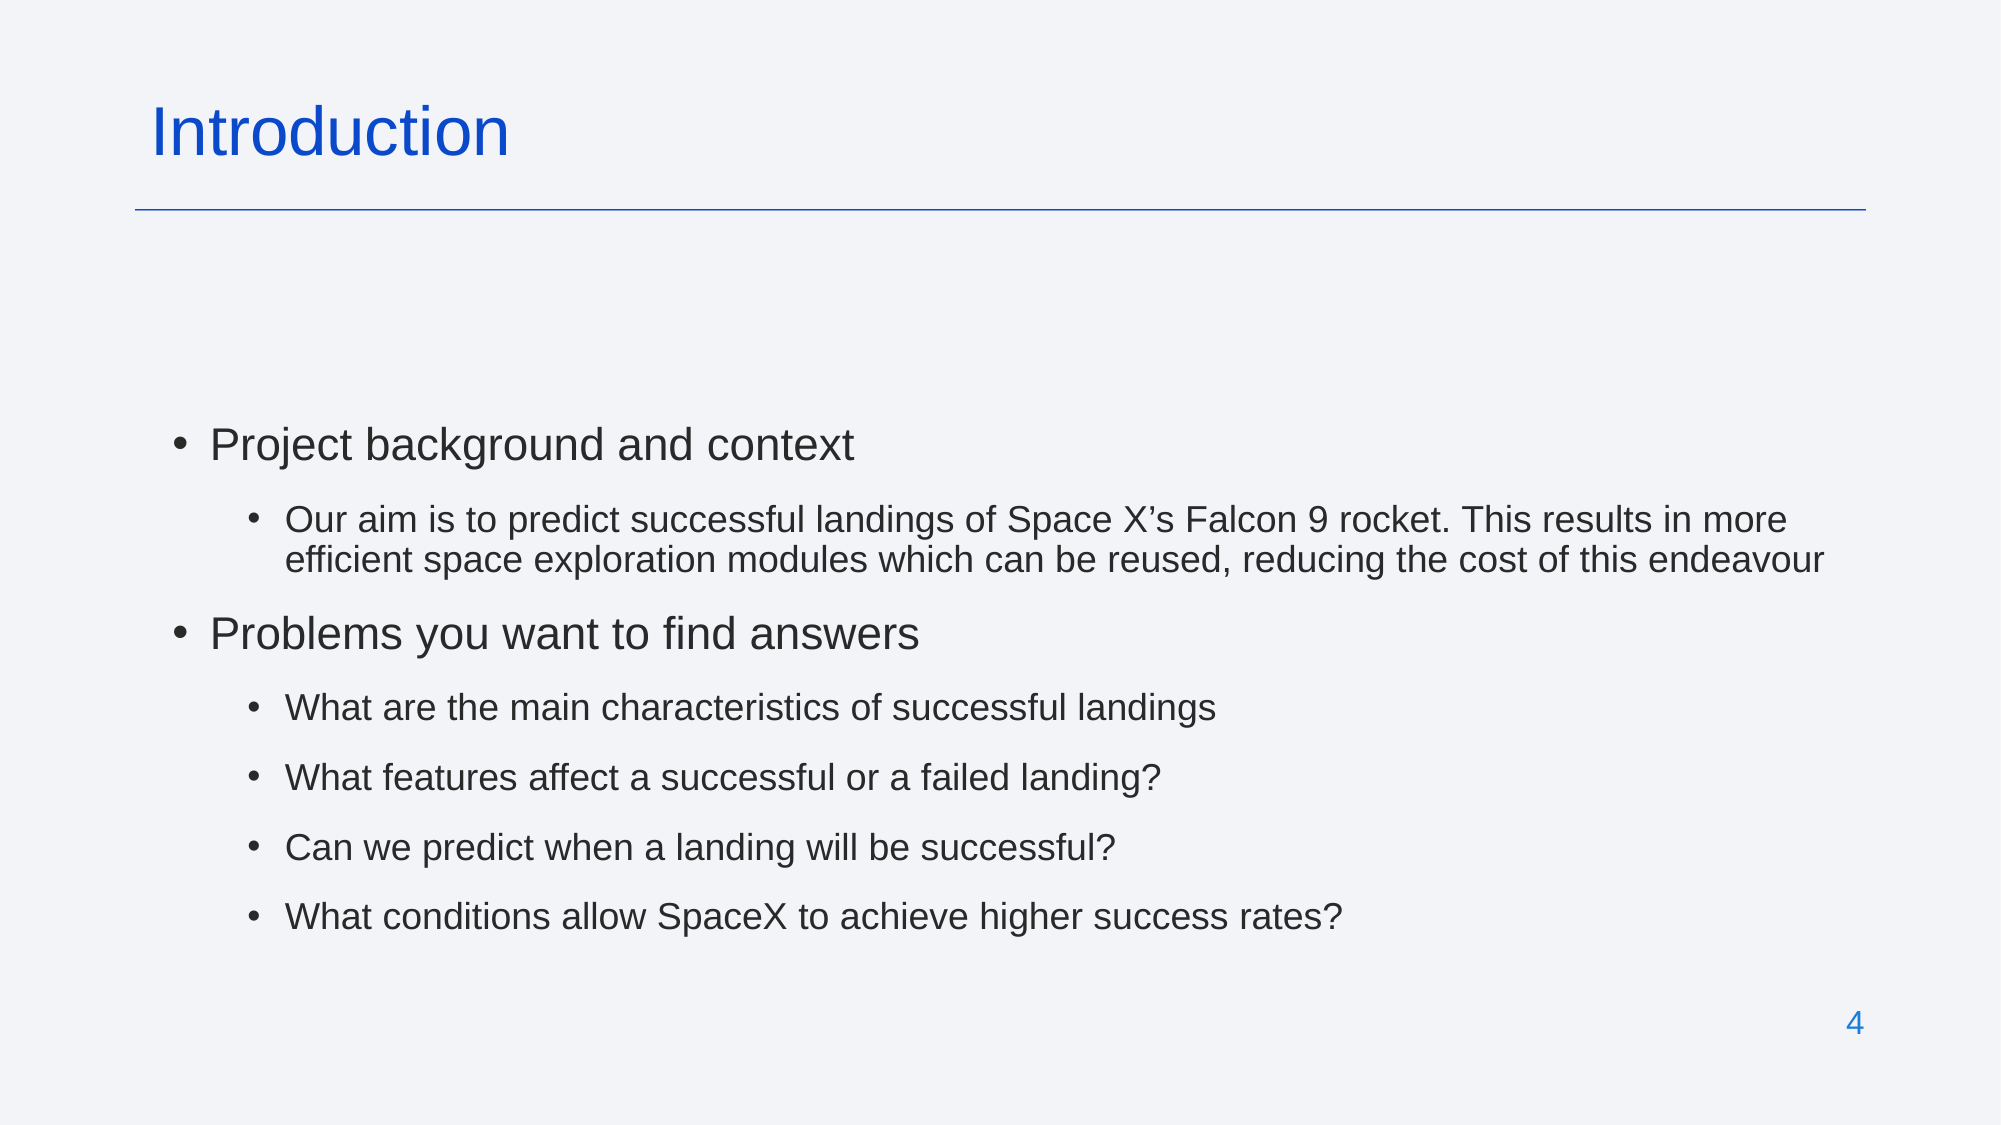

Introduction
Project background and context
Our aim is to predict successful landings of Space X’s Falcon 9 rocket. This results in more efficient space exploration modules which can be reused, reducing the cost of this endeavour
Problems you want to find answers
What are the main characteristics of successful landings
What features affect a successful or a failed landing?
Can we predict when a landing will be successful?
What conditions allow SpaceX to achieve higher success rates?
4